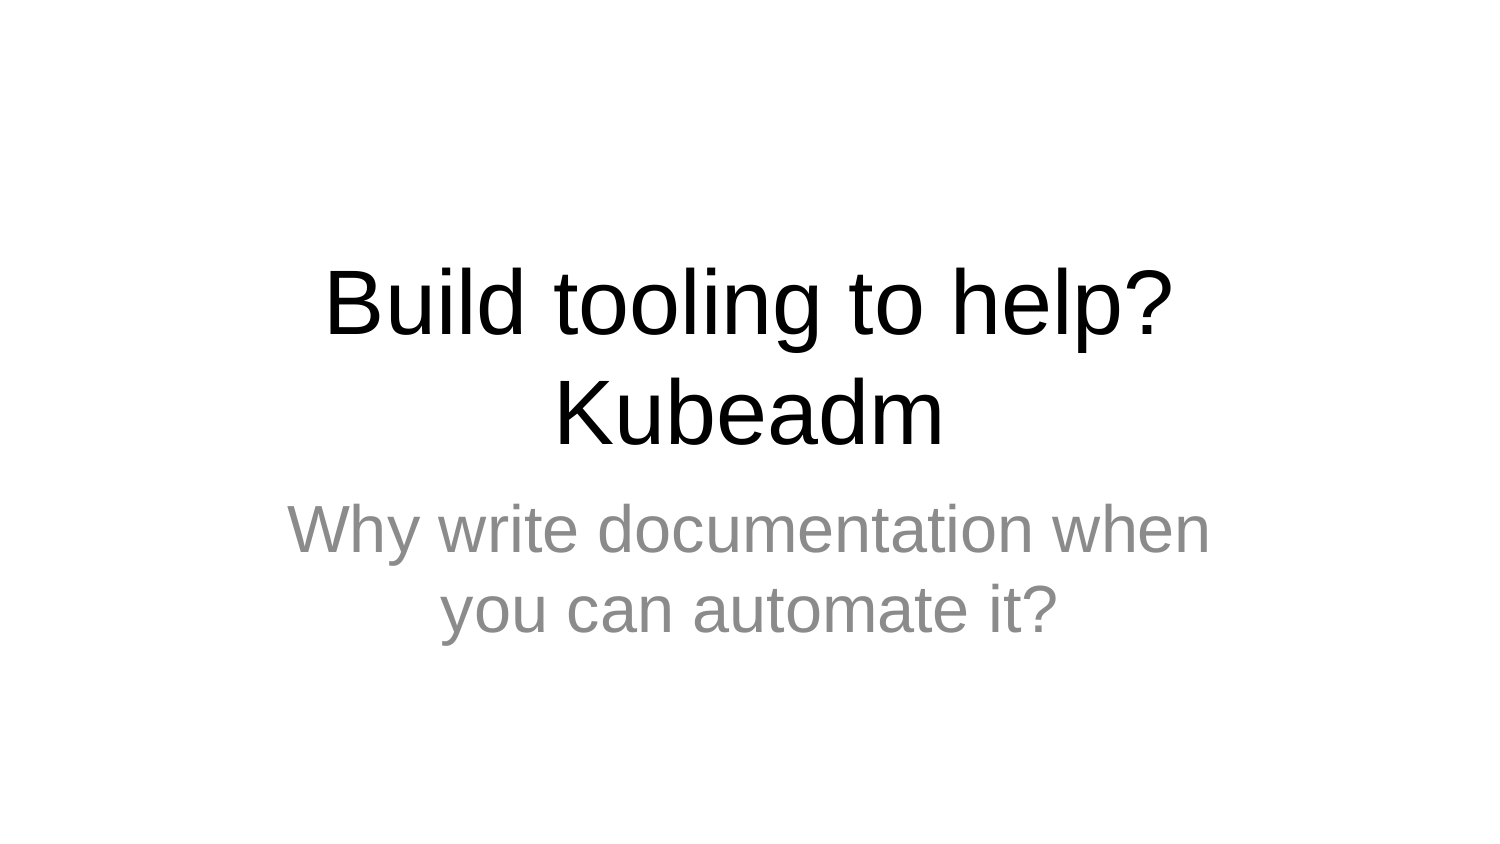

# Build tooling to help? Kubeadm
Why write documentation when you can automate it?